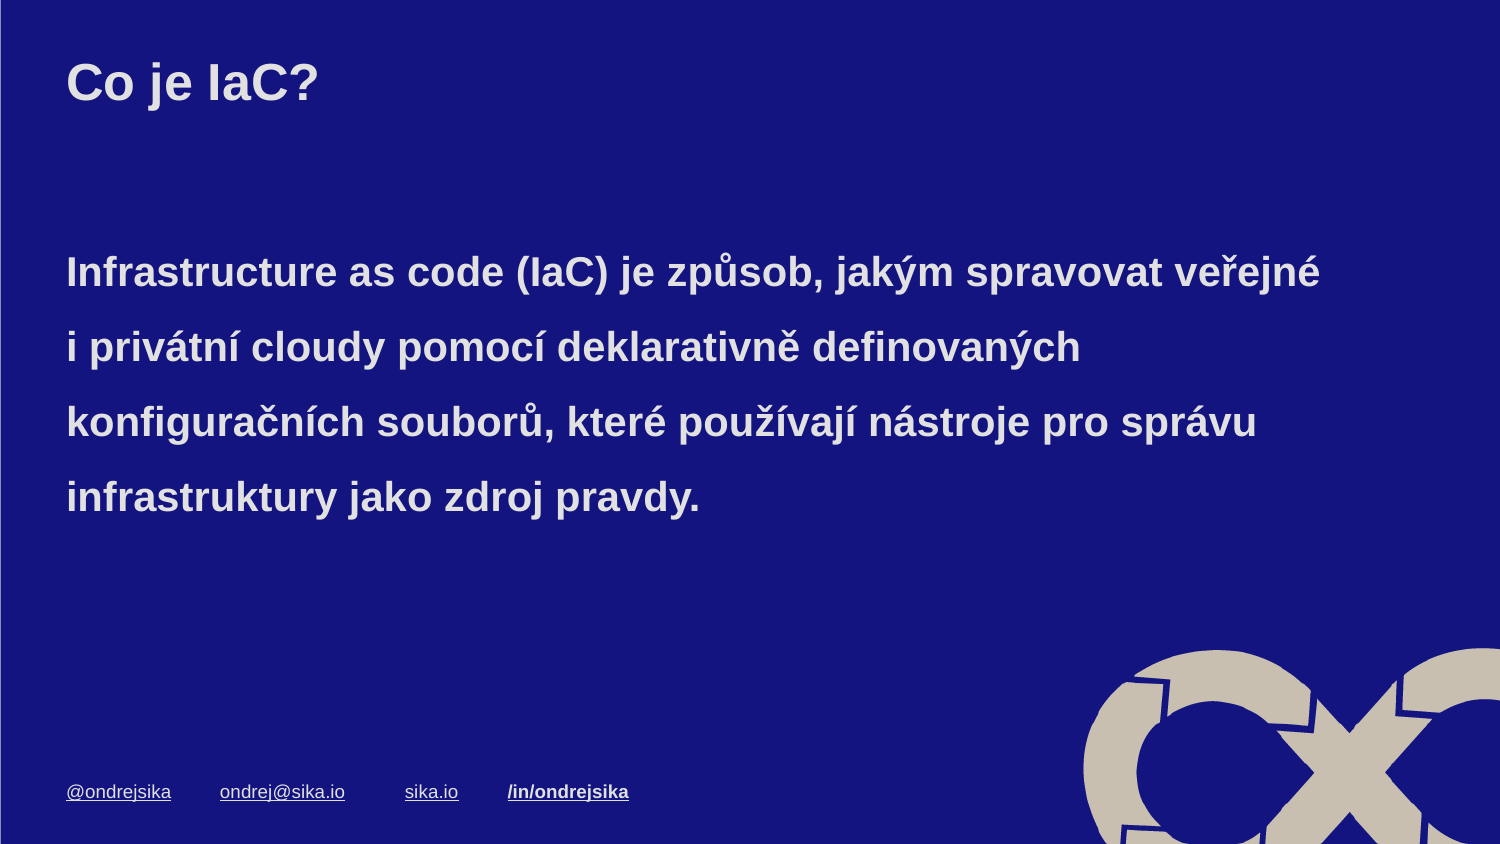

# Co je IaC?
Infrastructure as code (IaC) je způsob, jakým spravovat veřejné i privátní cloudy pomocí deklarativně definovaných konfiguračních souborů, které používají nástroje pro správu infrastruktury jako zdroj pravdy.